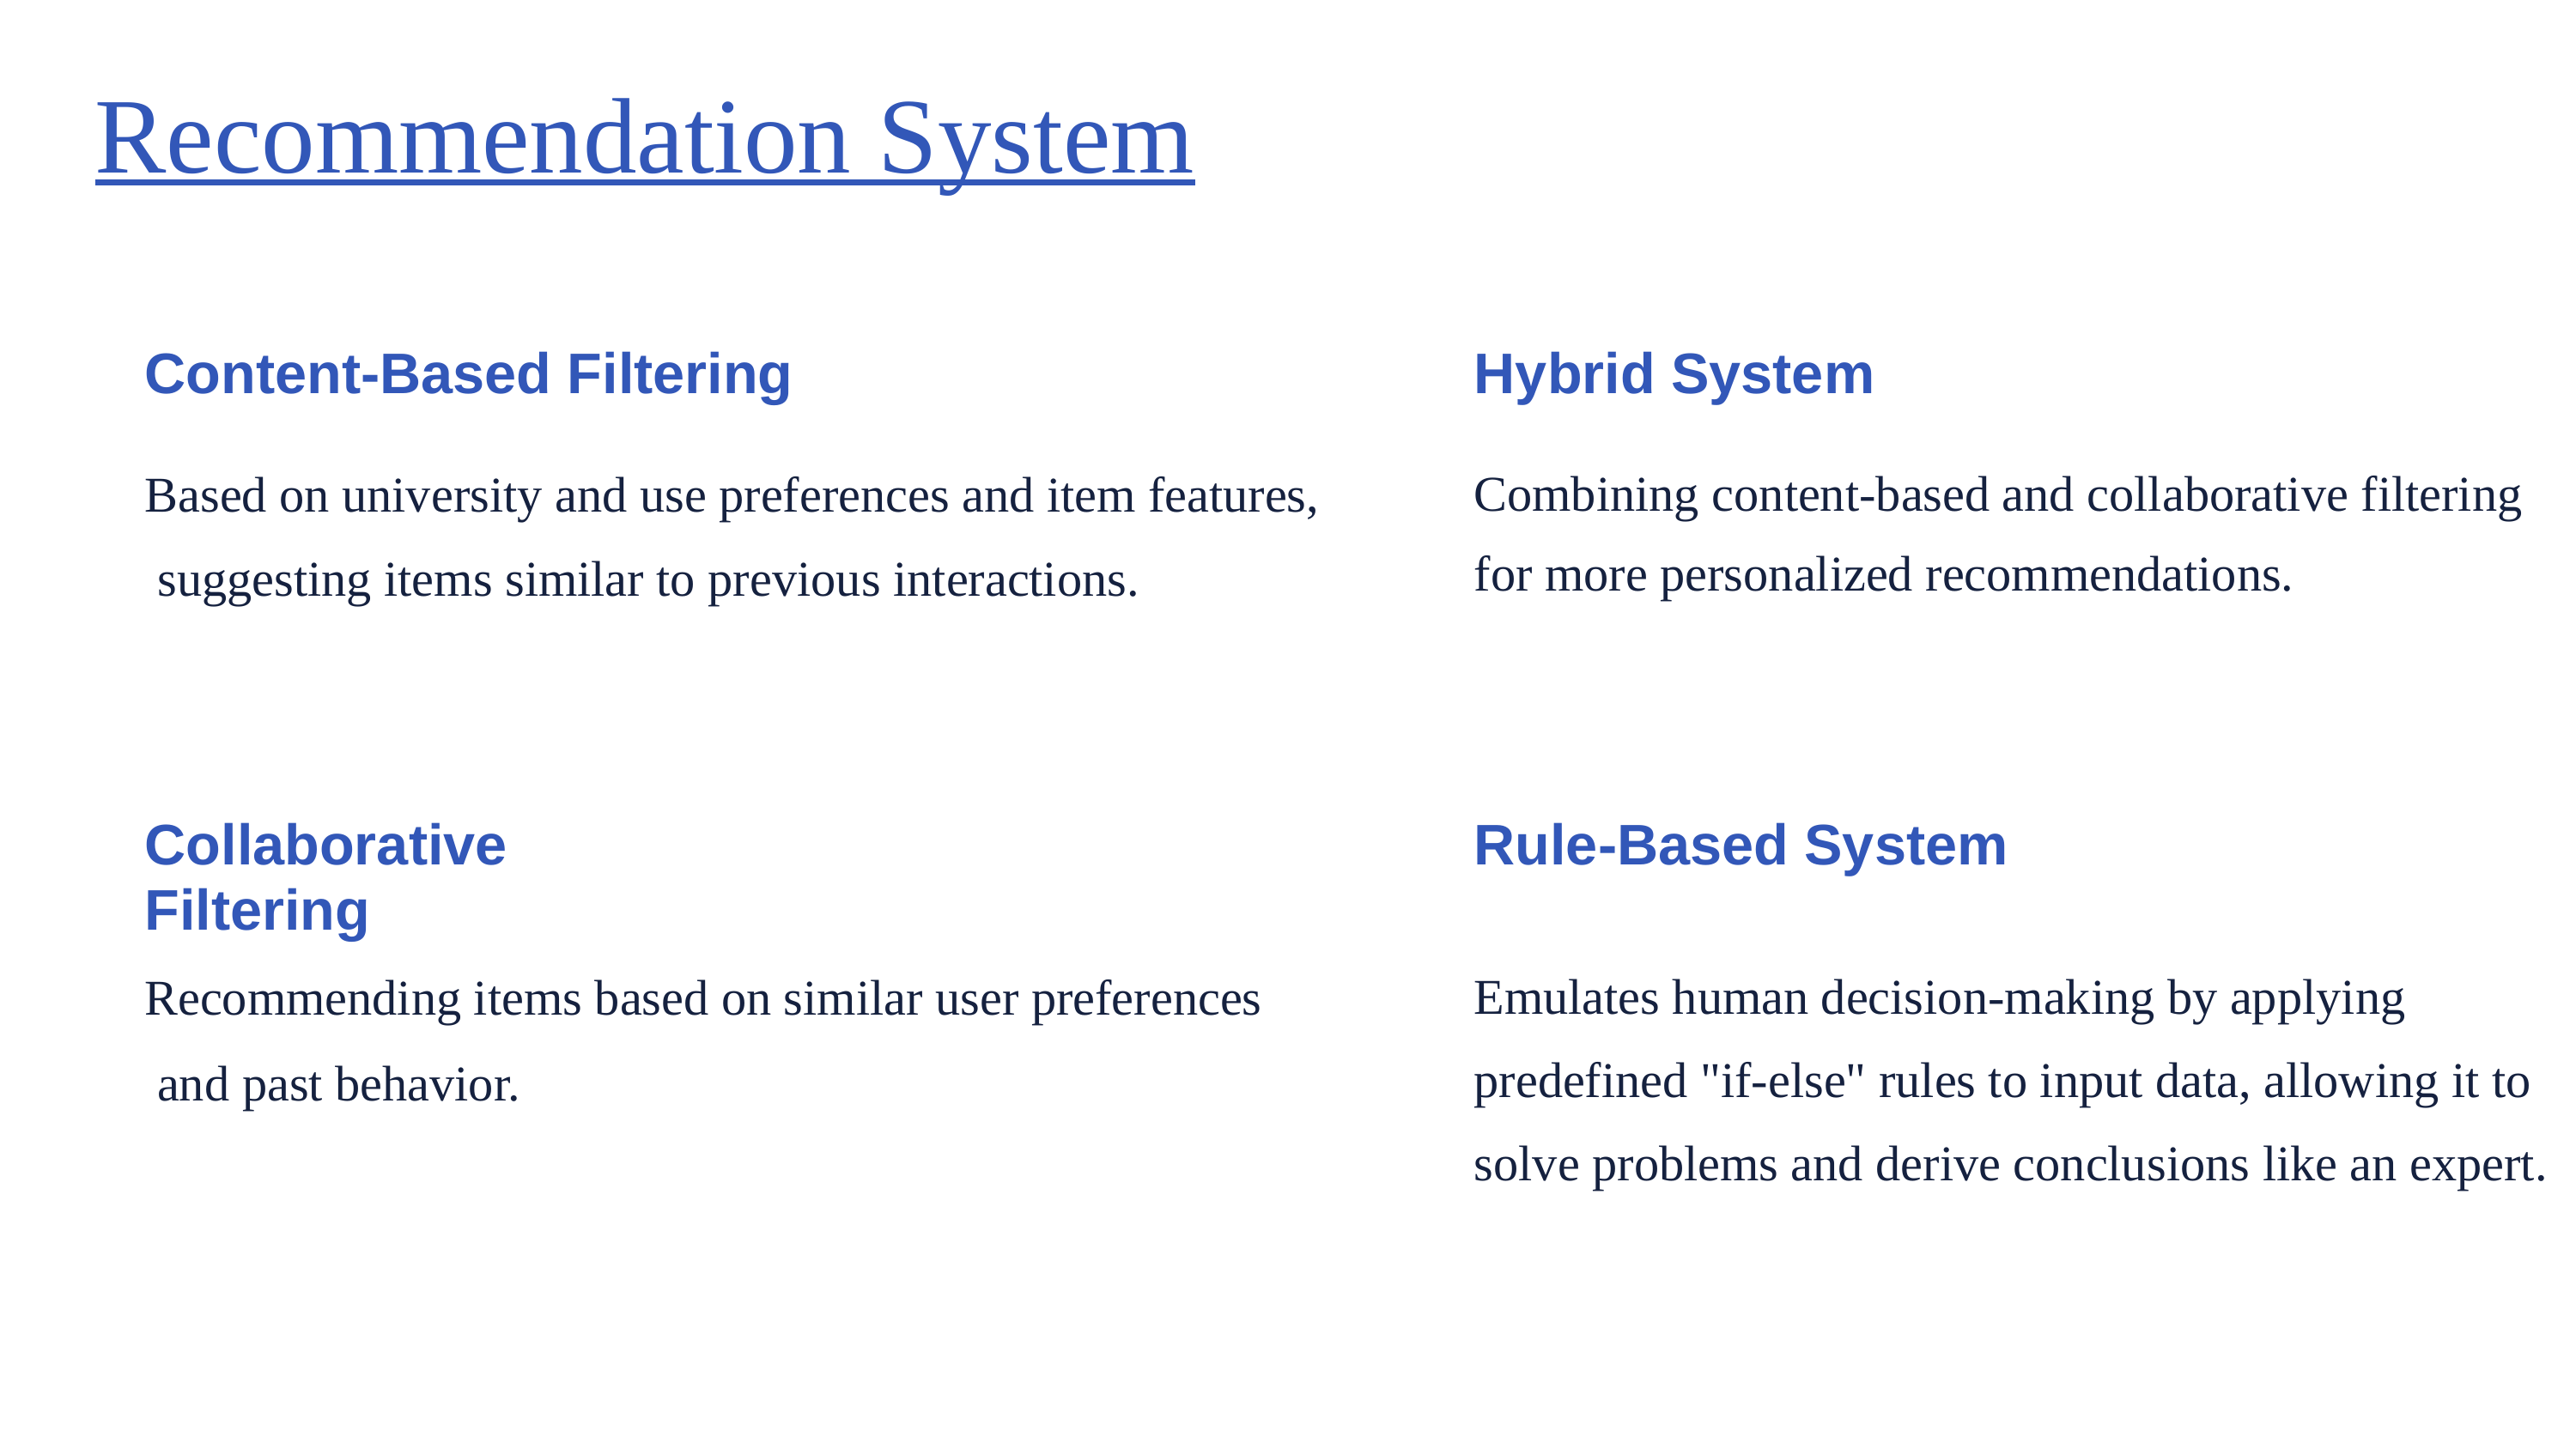

Recommendation System
Content-Based Filtering
Hybrid System
Based on university and use preferences and item features,
 suggesting items similar to previous interactions.
Combining content-based and collaborative filtering for more personalized recommendations.
Collaborative Filtering
Rule-Based System
Recommending items based on similar user preferences
 and past behavior.
Emulates human decision-making by applying predefined "if-else" rules to input data, allowing it to solve problems and derive conclusions like an expert.